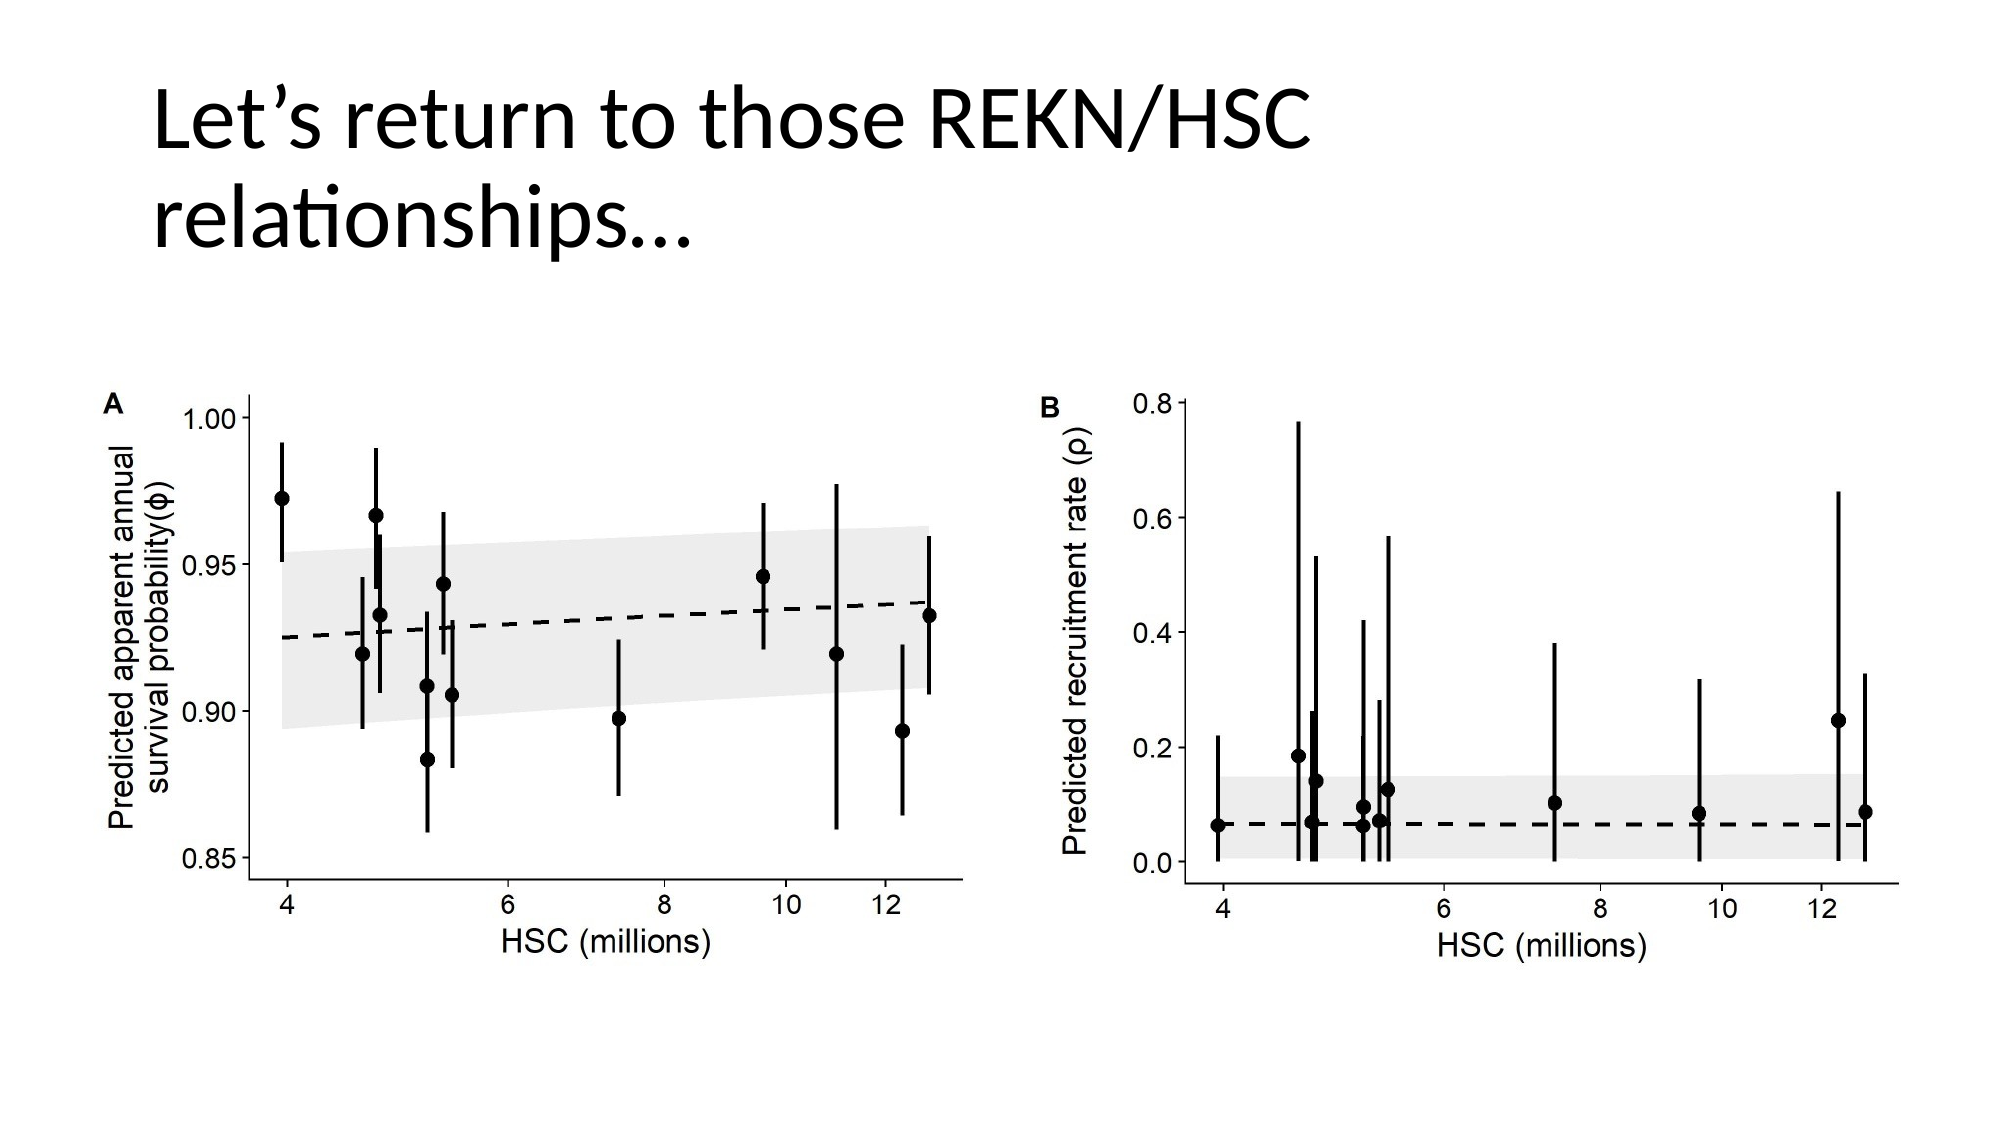

# Let’s return to those REKN/HSC relationships…